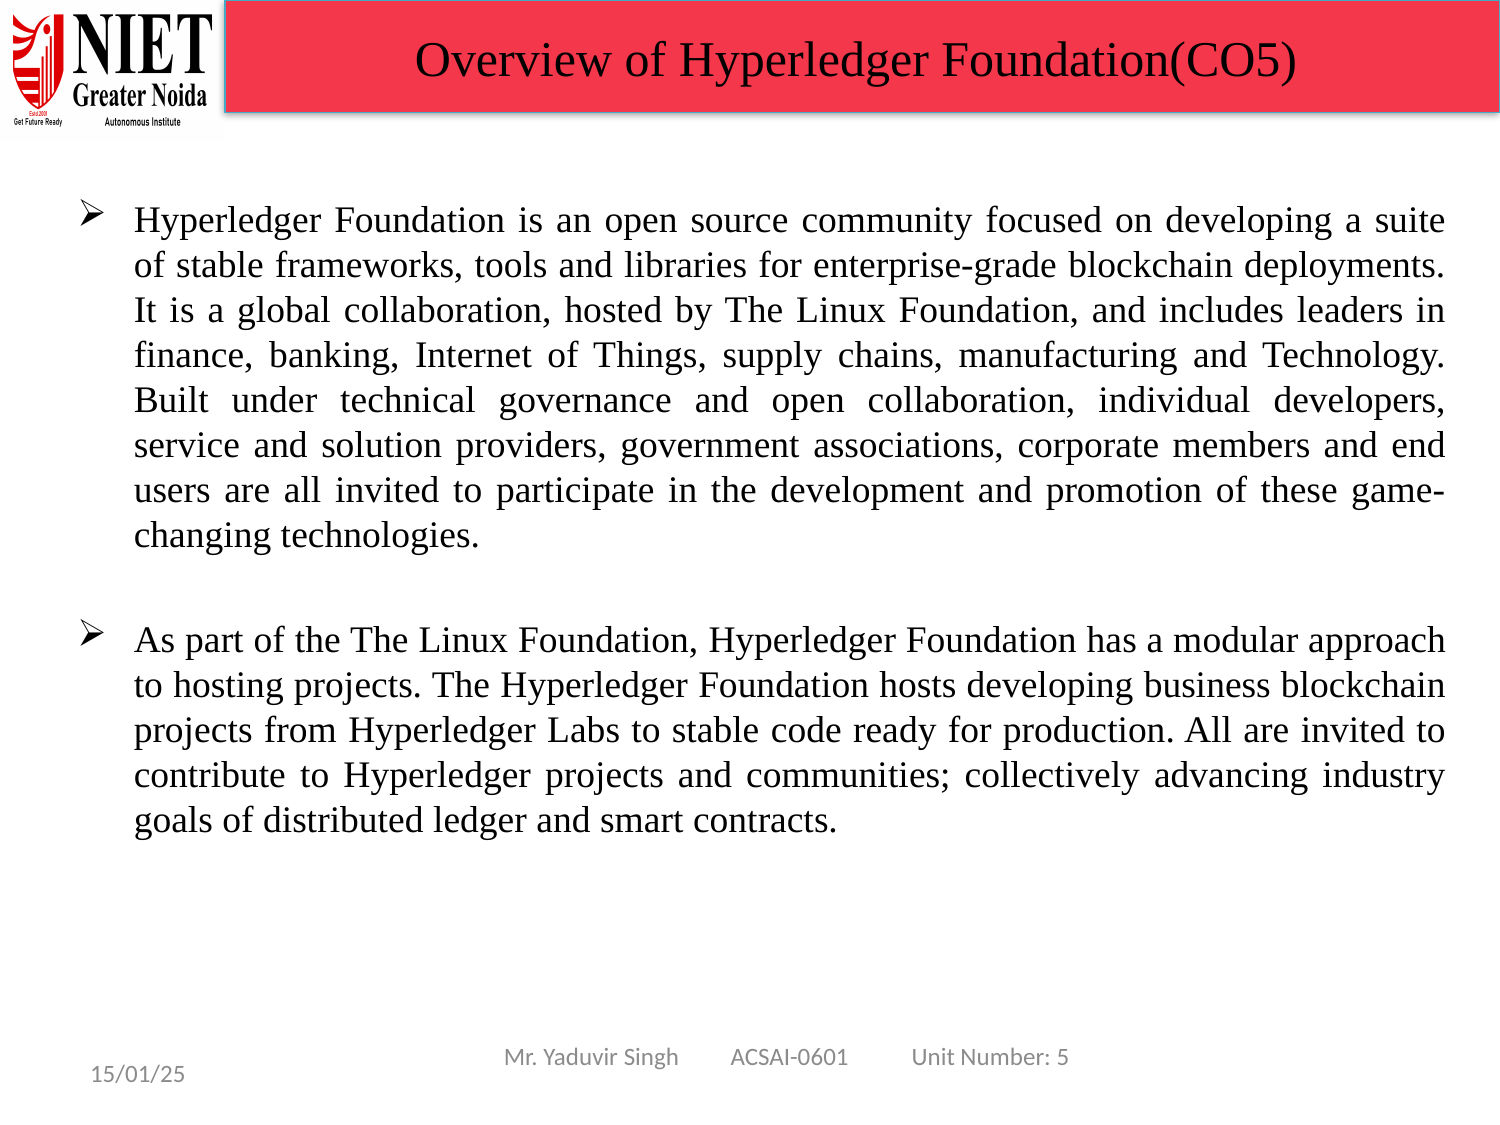

Overview of Hyperledger Foundation(CO5)
Hyperledger Foundation is an open source community focused on developing a suite of stable frameworks, tools and libraries for enterprise-grade blockchain deployments. It is a global collaboration, hosted by The Linux Foundation, and includes leaders in finance, banking, Internet of Things, supply chains, manufacturing and Technology. Built under technical governance and open collaboration, individual developers, service and solution providers, government associations, corporate members and end users are all invited to participate in the development and promotion of these game-changing technologies.

As part of the The Linux Foundation, Hyperledger Foundation has a modular approach to hosting projects. The Hyperledger Foundation hosts developing business blockchain projects from Hyperledger Labs to stable code ready for production. All are invited to contribute to Hyperledger projects and communities; collectively advancing industry goals of distributed ledger and smart contracts.
Mr. Yaduvir Singh         ACSAI-0601           Unit Number: 5
15/01/25